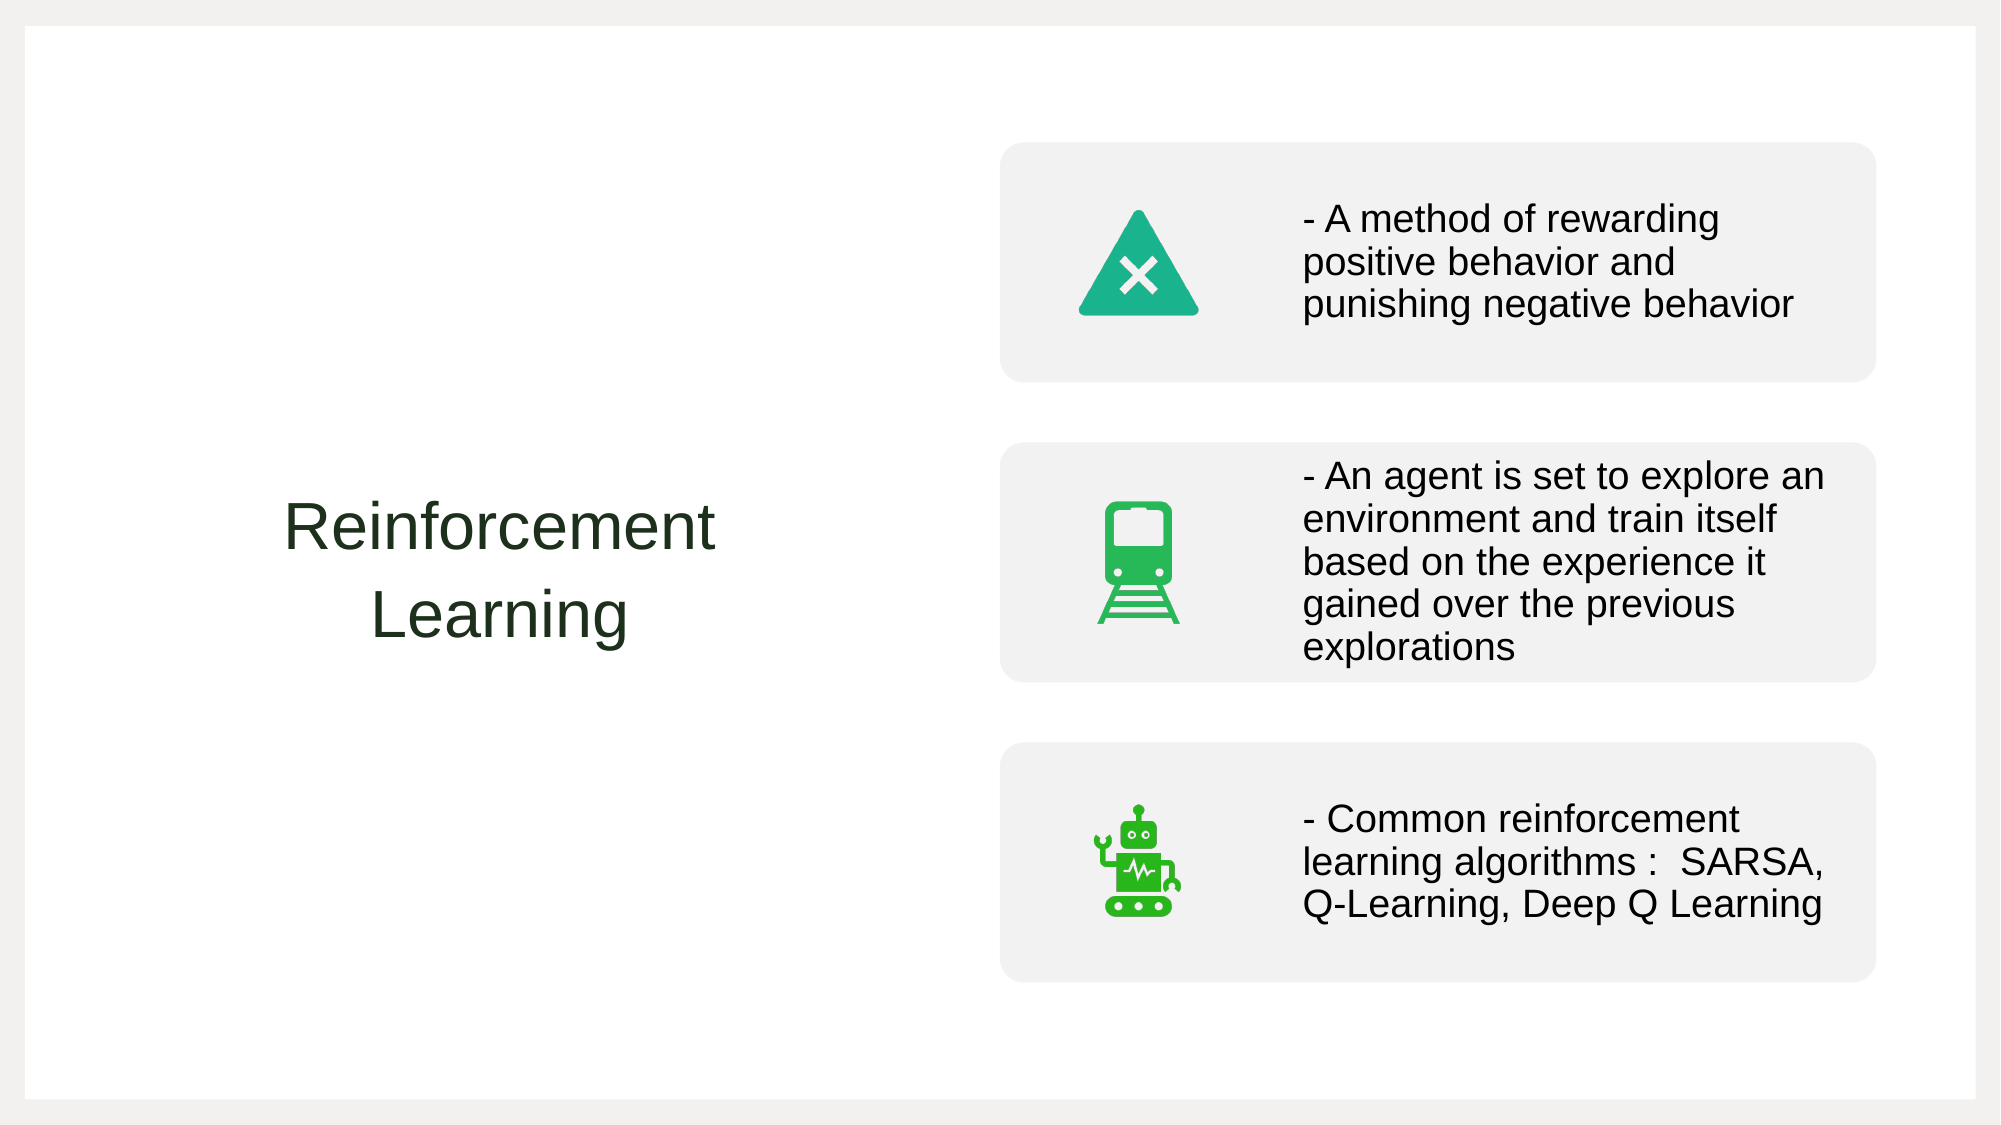

- A method of rewarding positive behavior and punishing negative behavior
- An agent is set to explore an environment and train itself based on the experience it gained over the previous explorations
- Common reinforcement learning algorithms :  SARSA, Q-Learning, Deep Q Learning
# Reinforcement Learning